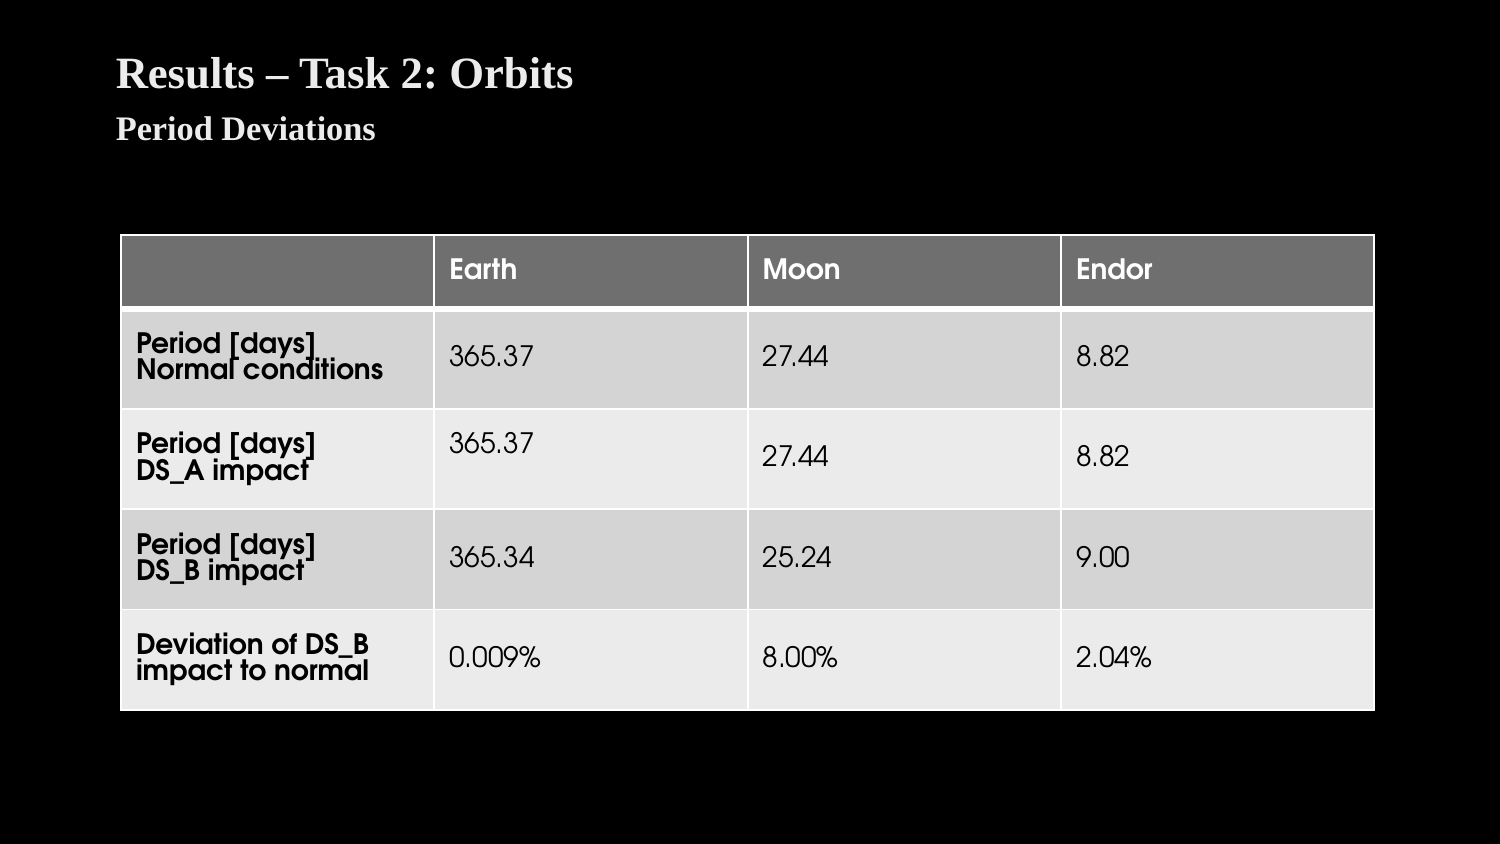

Results – Task 2: Orbits
Period Deviations
|  | Earth | Moon | Endor |
| --- | --- | --- | --- |
| Period [days] Normal conditions | 365.37 | 27.44 | 8.82 |
| Period [days] DS\_A impact | 365.37 | 27.44 | 8.82 |
| Period [days] DS\_B impact | 365.34 | 25.24 | 9.00 |
| Deviation of DS\_B impact to normal | 0.009% | 8.00% | 2.04% |